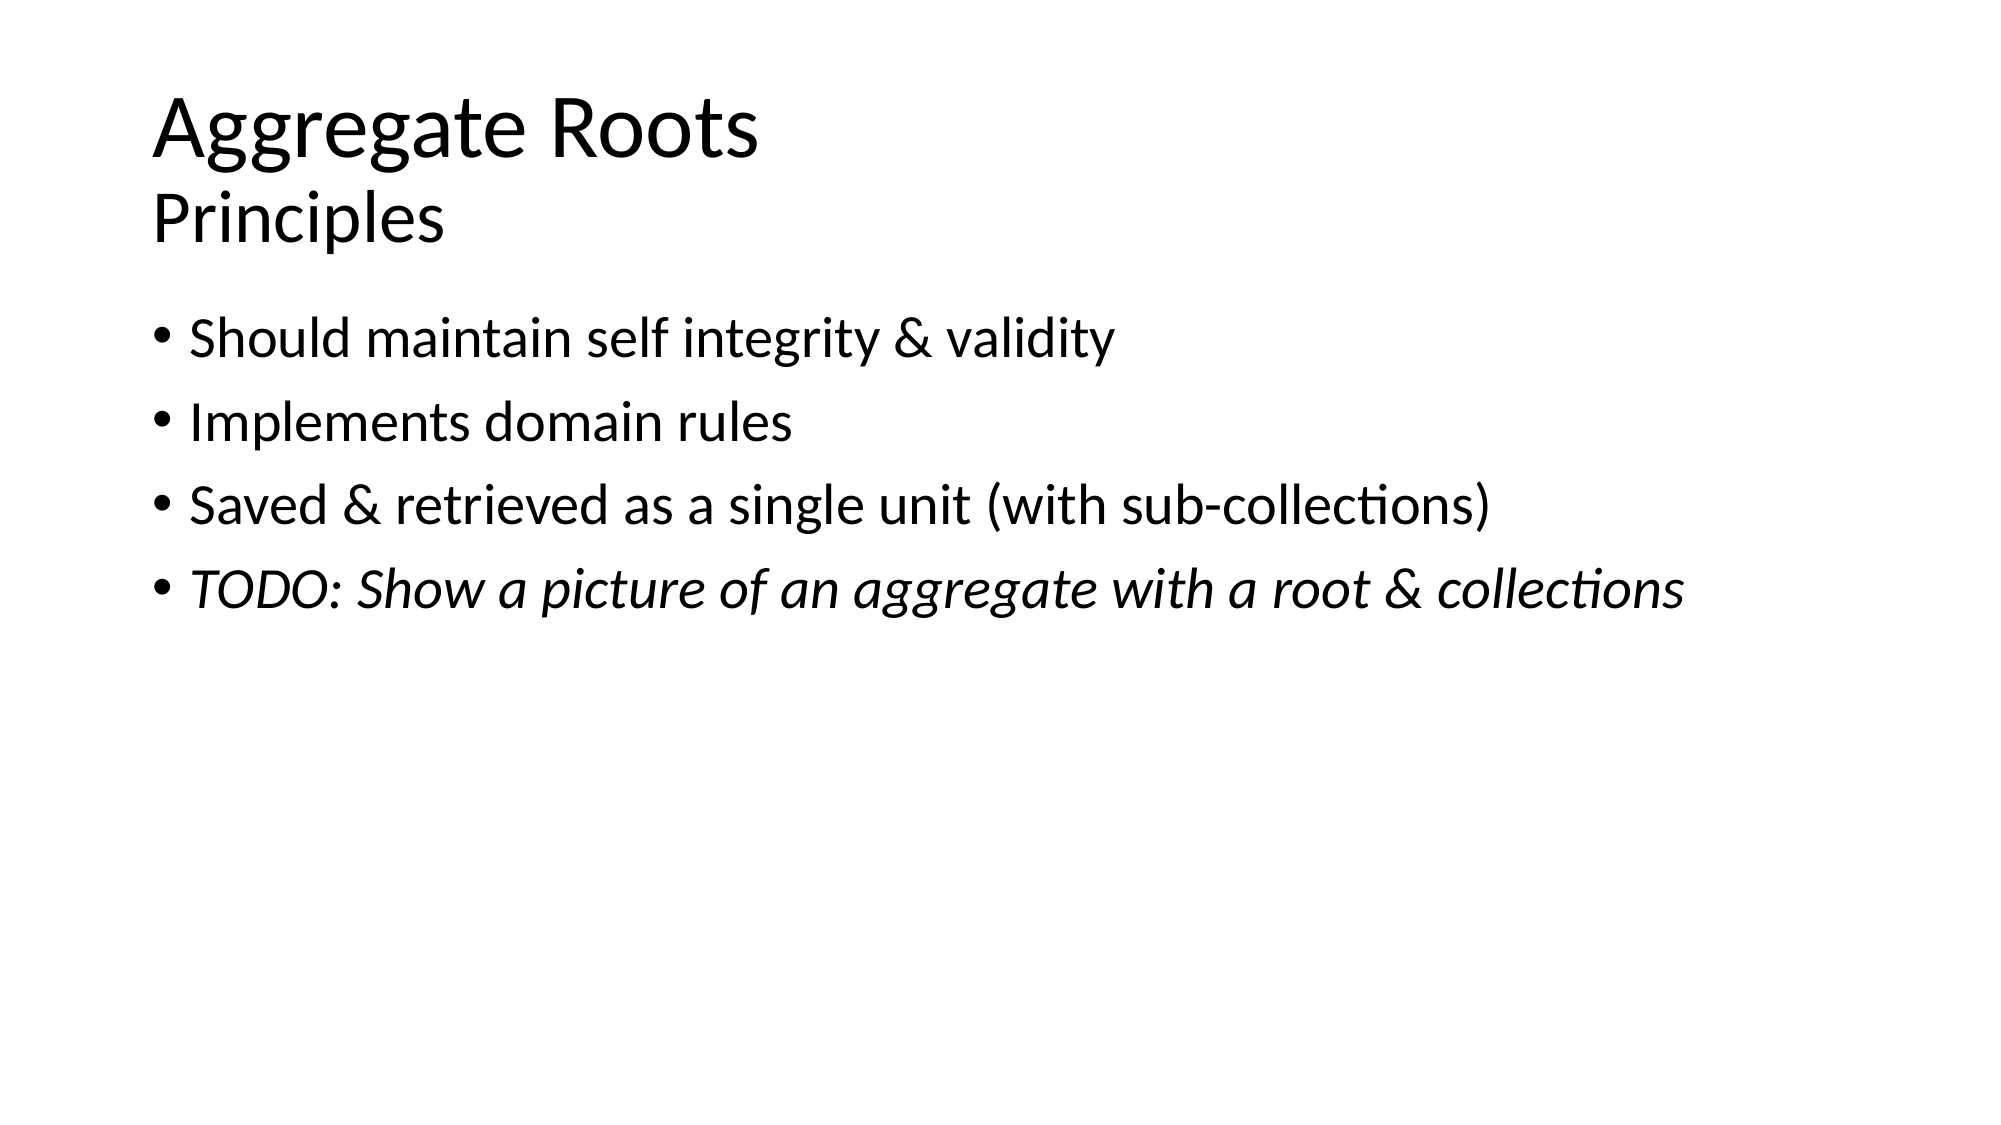

# Aggregate Roots Principles
Should maintain self integrity & validity
Implements domain rules
Saved & retrieved as a single unit (with sub-collections)
TODO: Show a picture of an aggregate with a root & collections